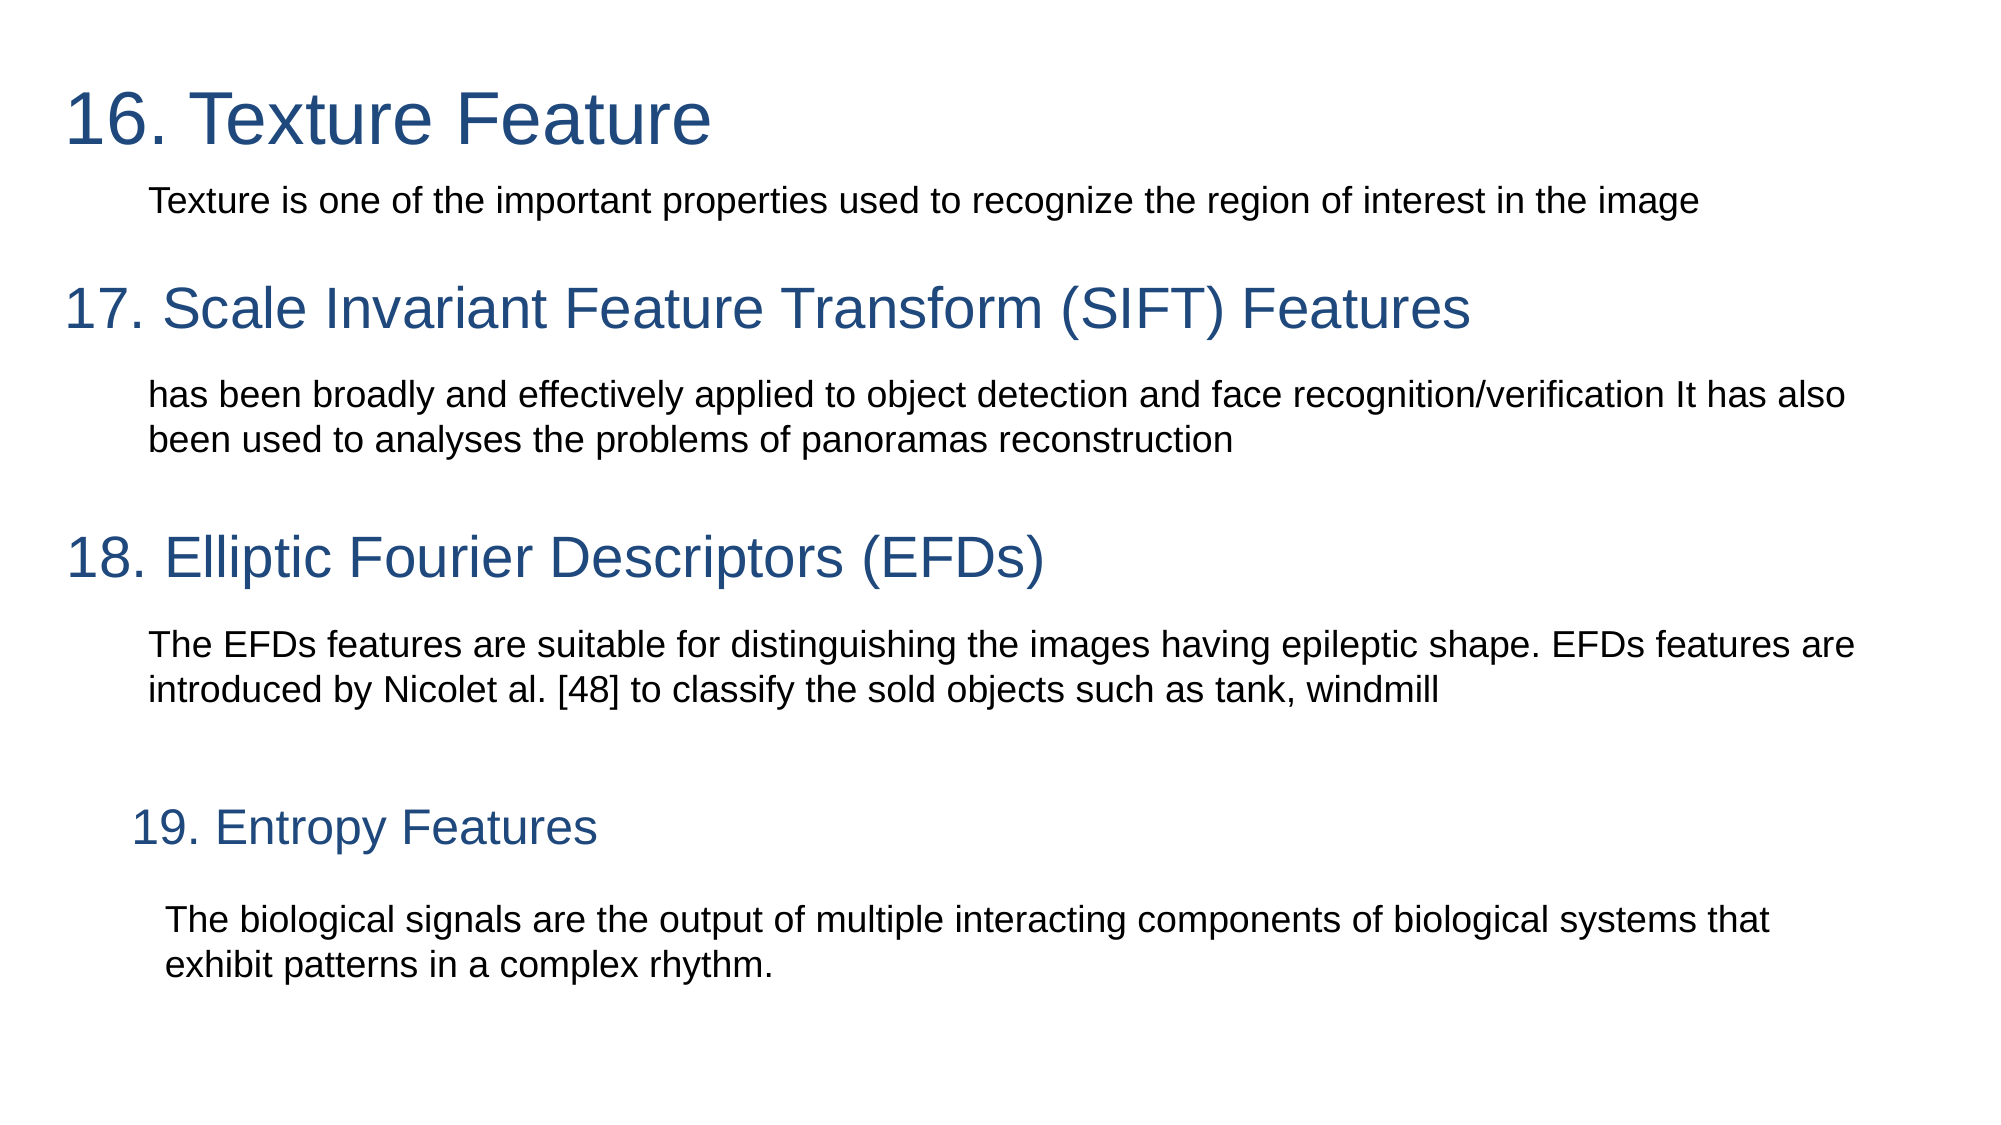

16. Texture Feature
Texture is one of the important properties used to recognize the region of interest in the image
17. Scale Invariant Feature Transform (SIFT) Features
has been broadly and effectively applied to object detection and face recognition/verification It has also been used to analyses the problems of panoramas reconstruction
18. Elliptic Fourier Descriptors (EFDs)
The EFDs features are suitable for distinguishing the images having epileptic shape. EFDs features are introduced by Nicolet al. [48] to classify the sold objects such as tank, windmill
19. Entropy Features
The biological signals are the output of multiple interacting components of biological systems that exhibit patterns in a complex rhythm.